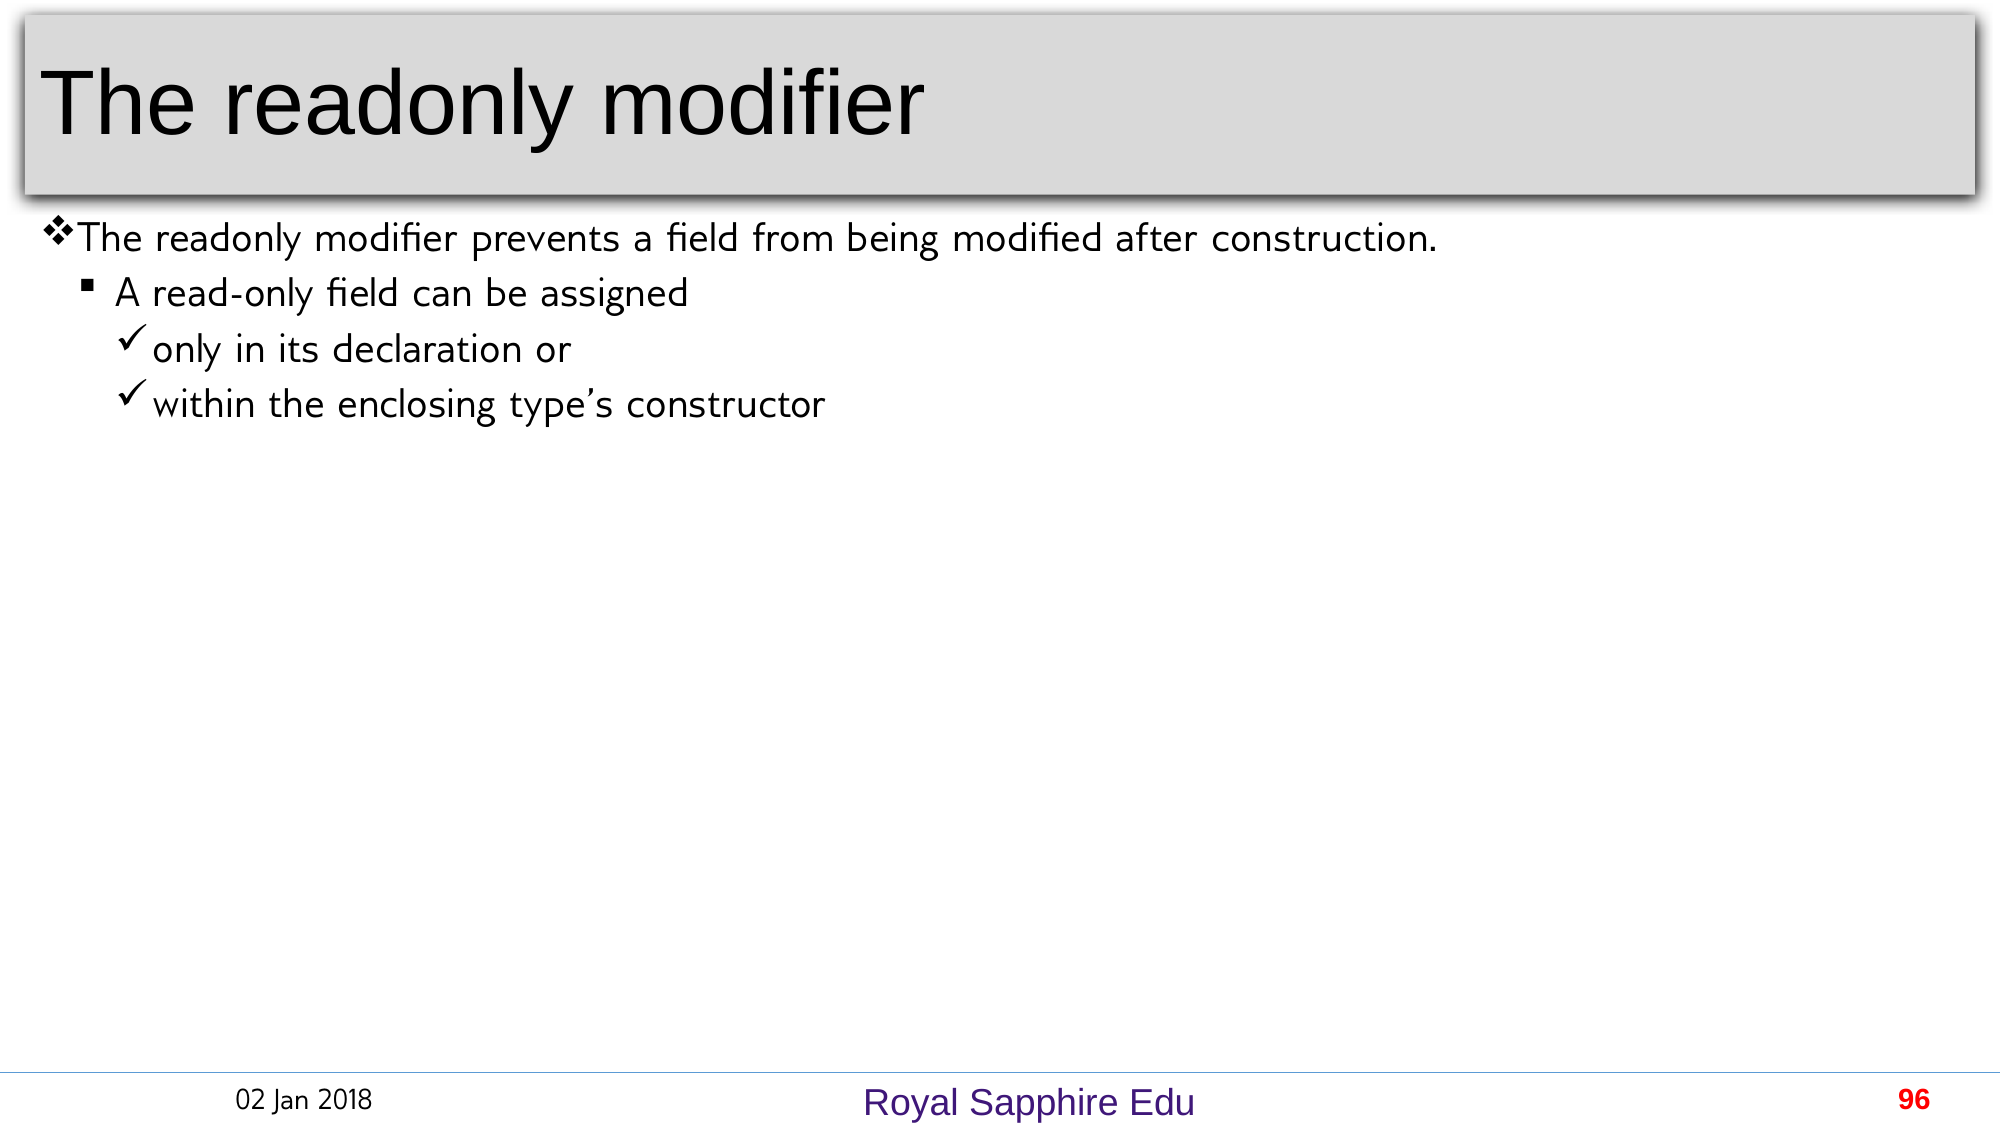

# The readonly modifier
The readonly modifier prevents a field from being modified after construction.
A read-only field can be assigned
only in its declaration or
within the enclosing type’s constructor
02 Jan 2018
96